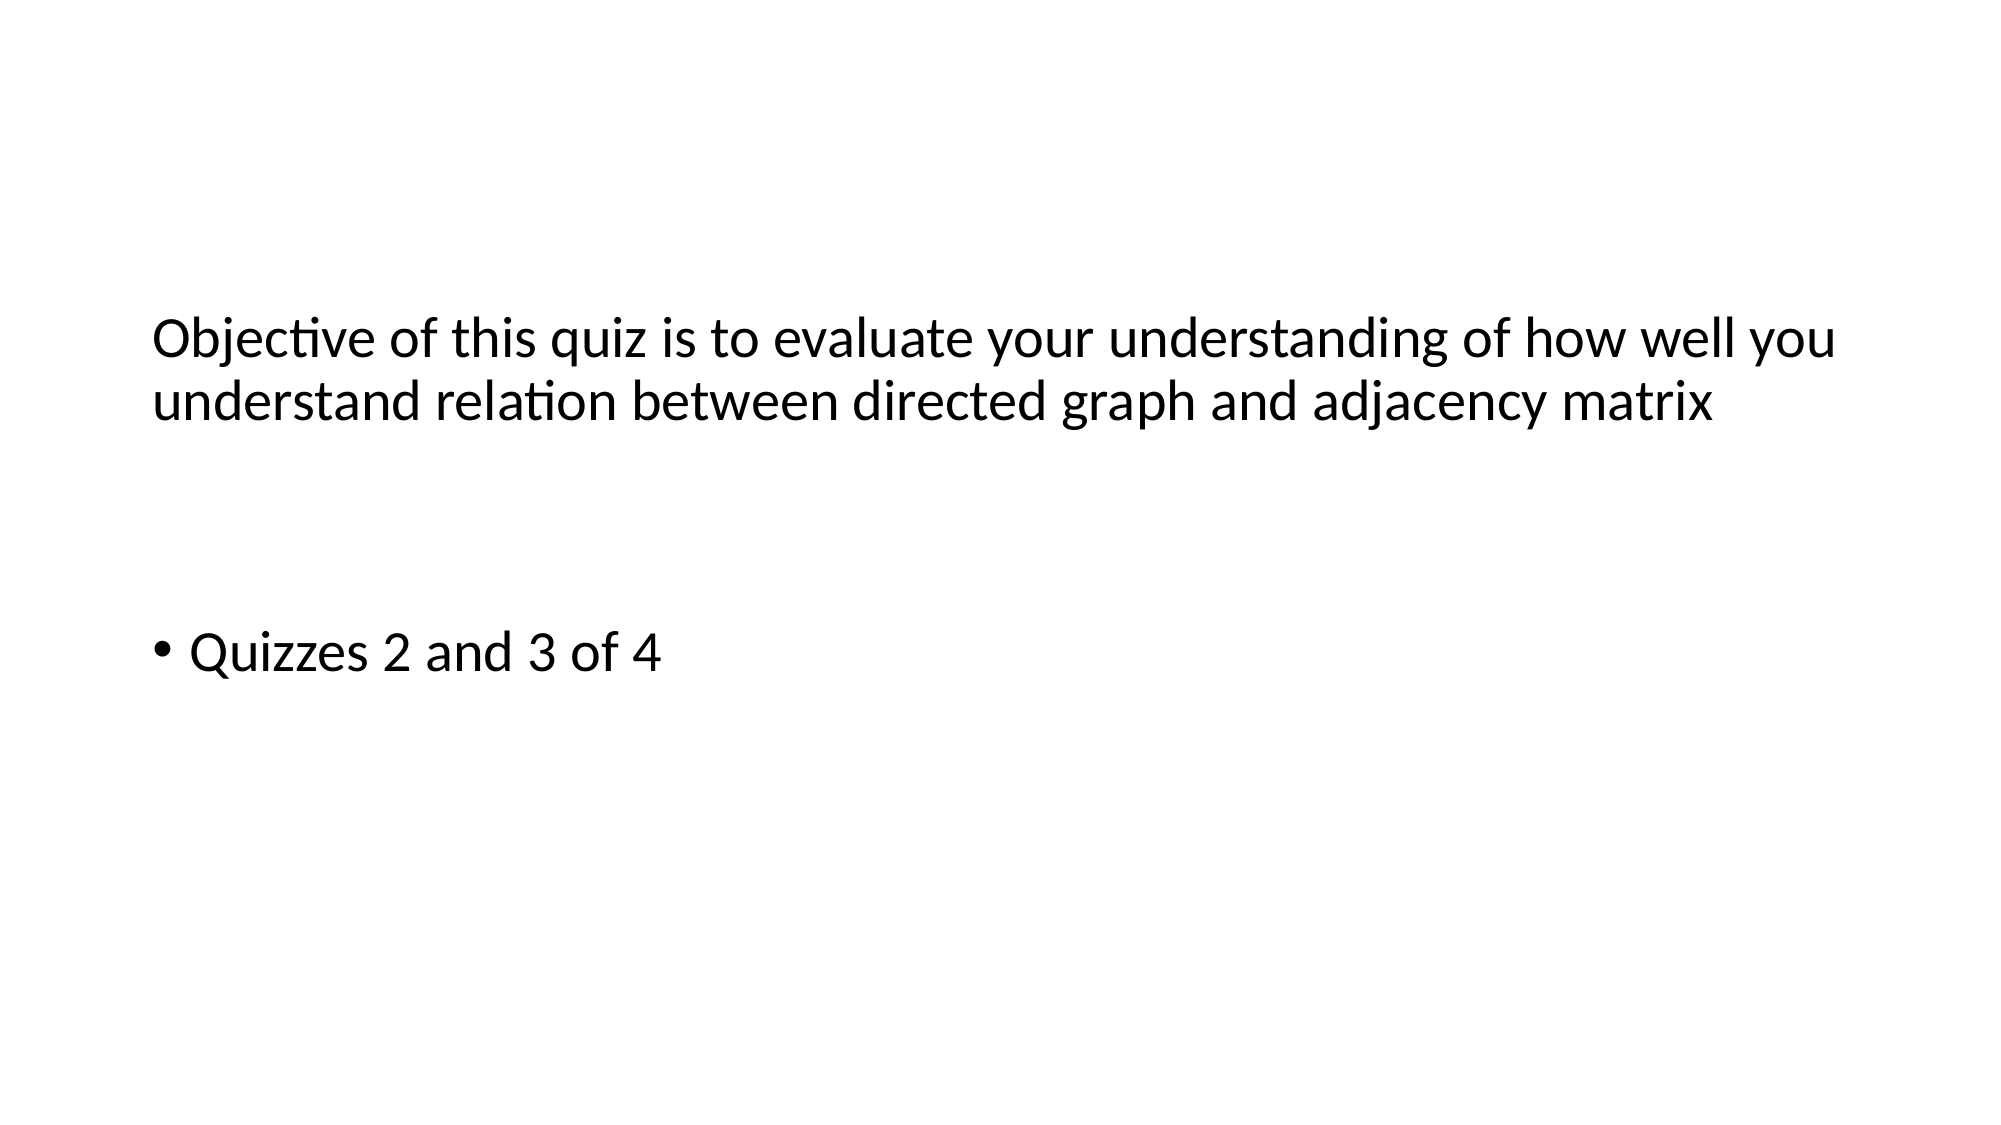

#
Objective of this quiz is to evaluate your understanding of how well you understand relation between directed graph and adjacency matrix

Quizzes 2 and 3 of 4